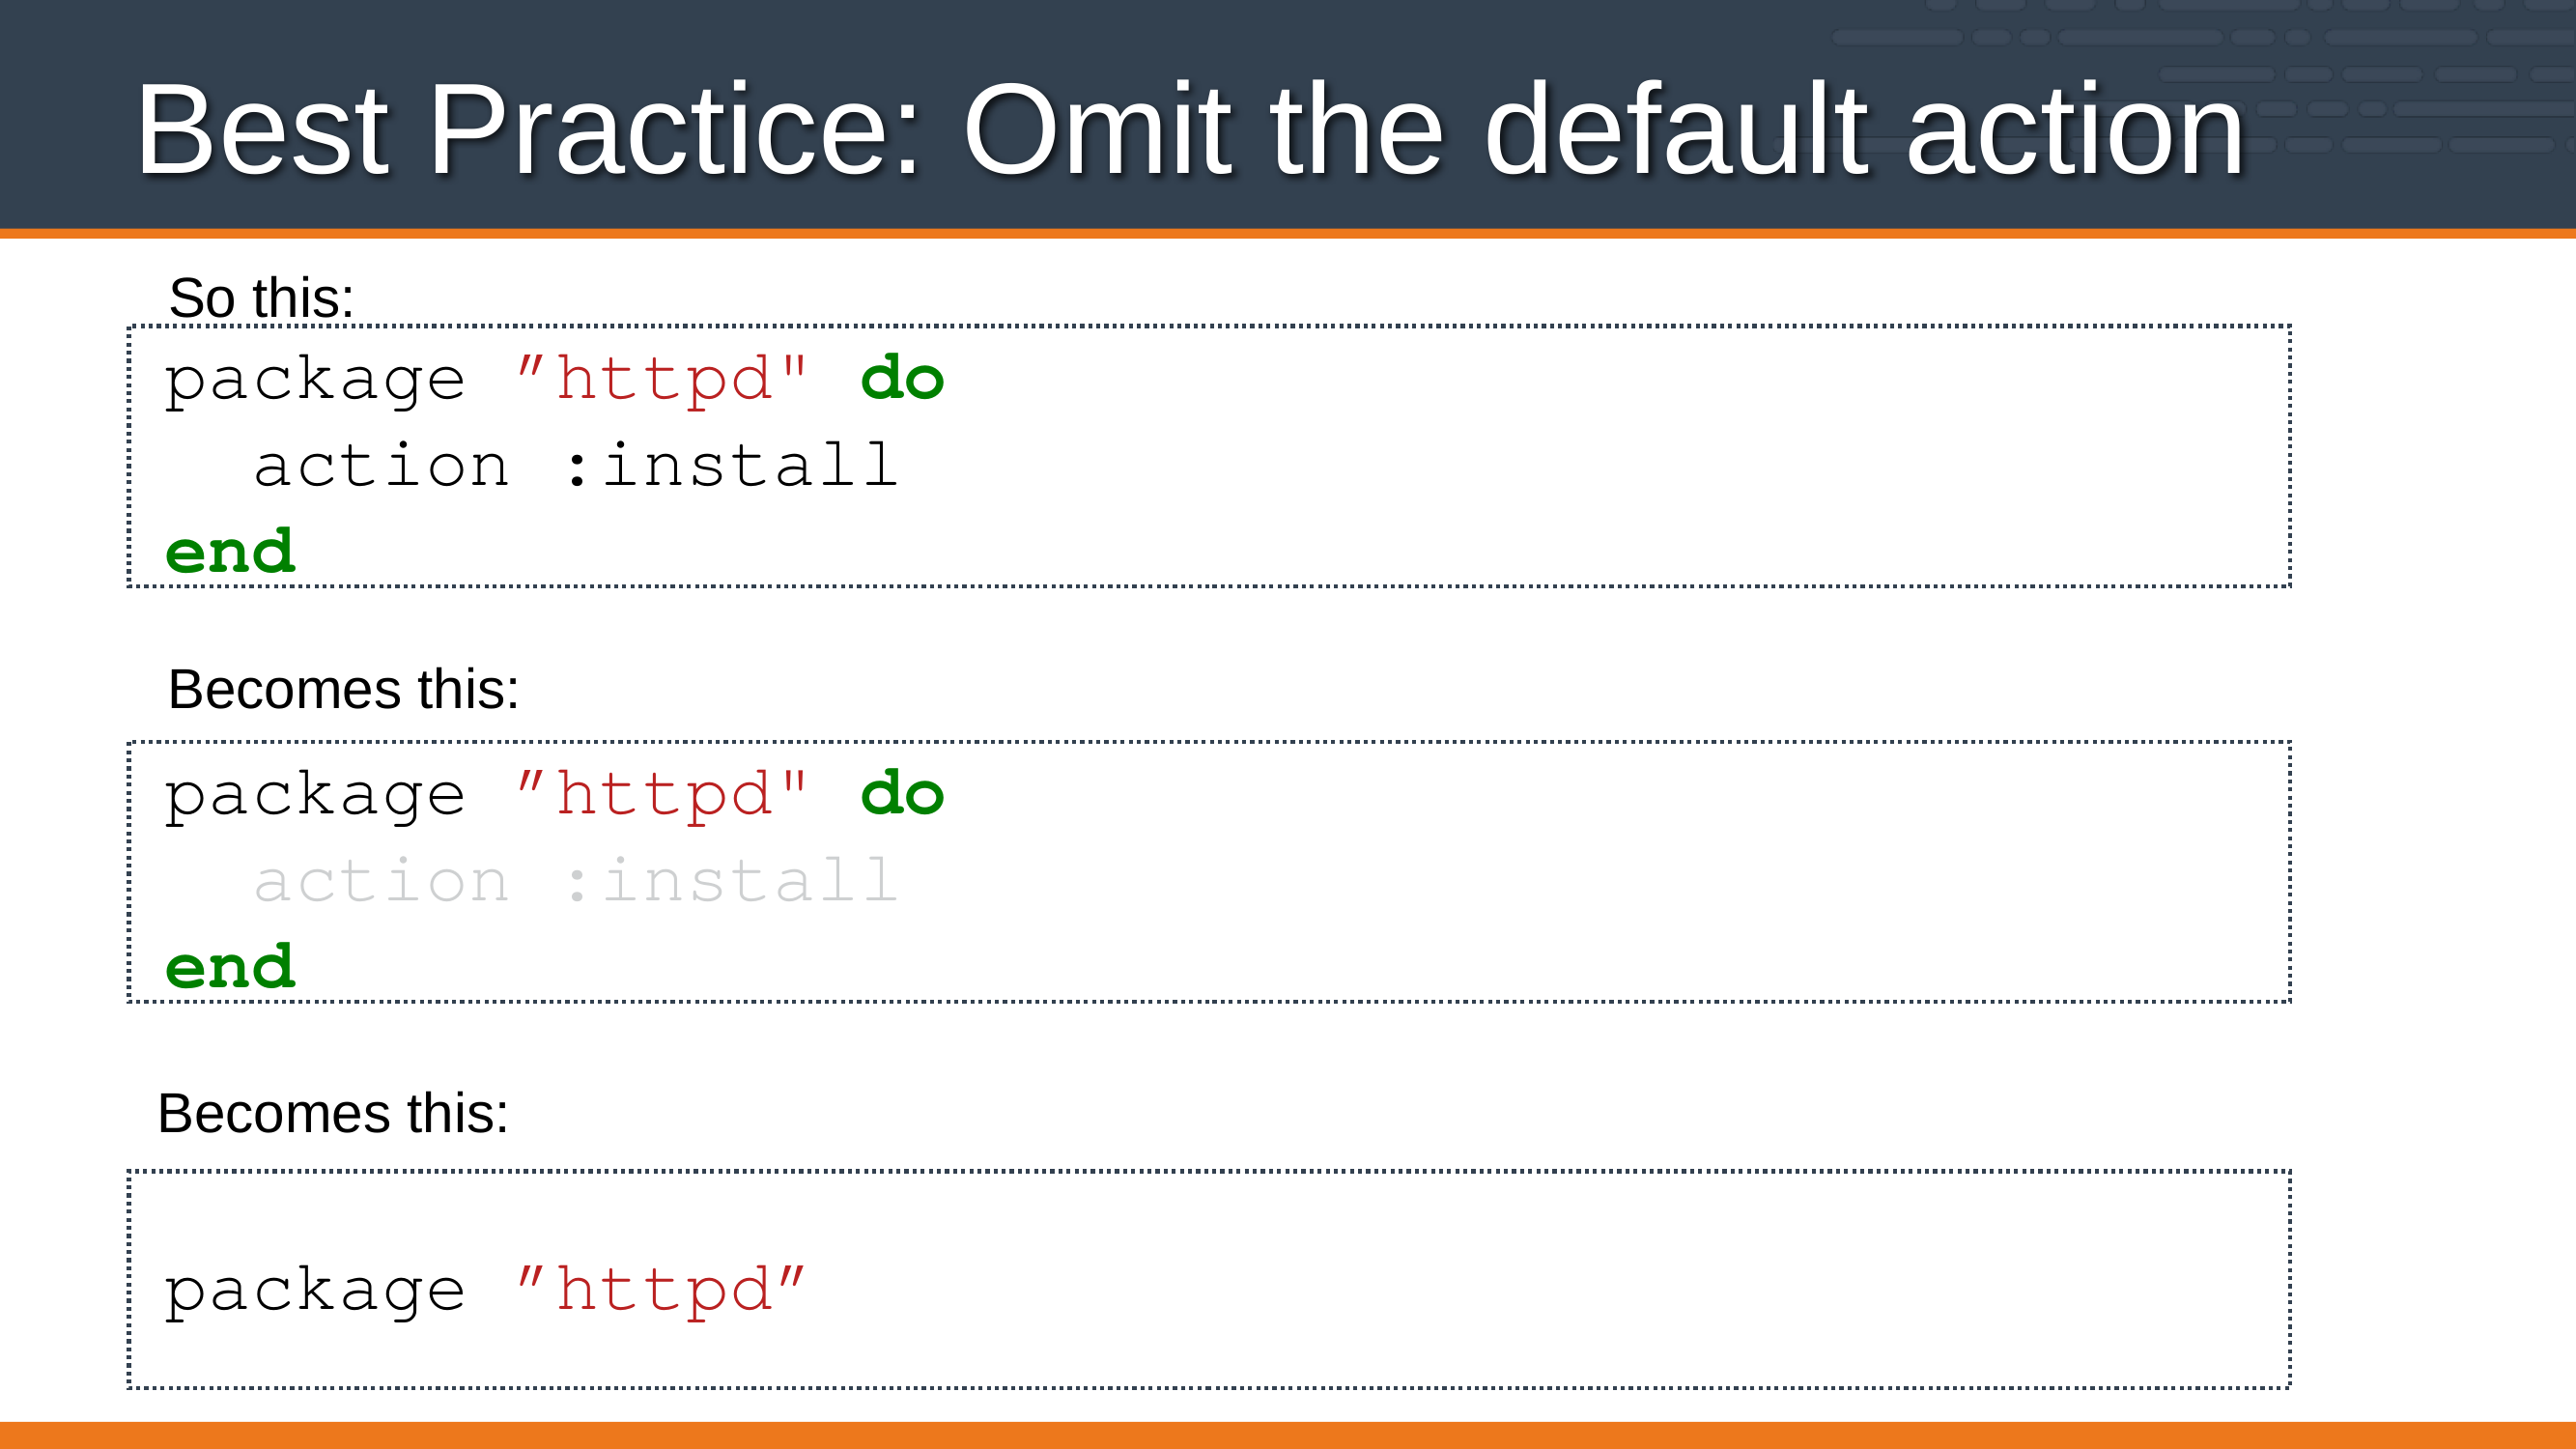

# Best Practice: Omit the default action
So this:
package ”httpd" do
  action :install
end
Becomes this:
package ”httpd" do
  action :install
end
Becomes this:
package ”httpd”